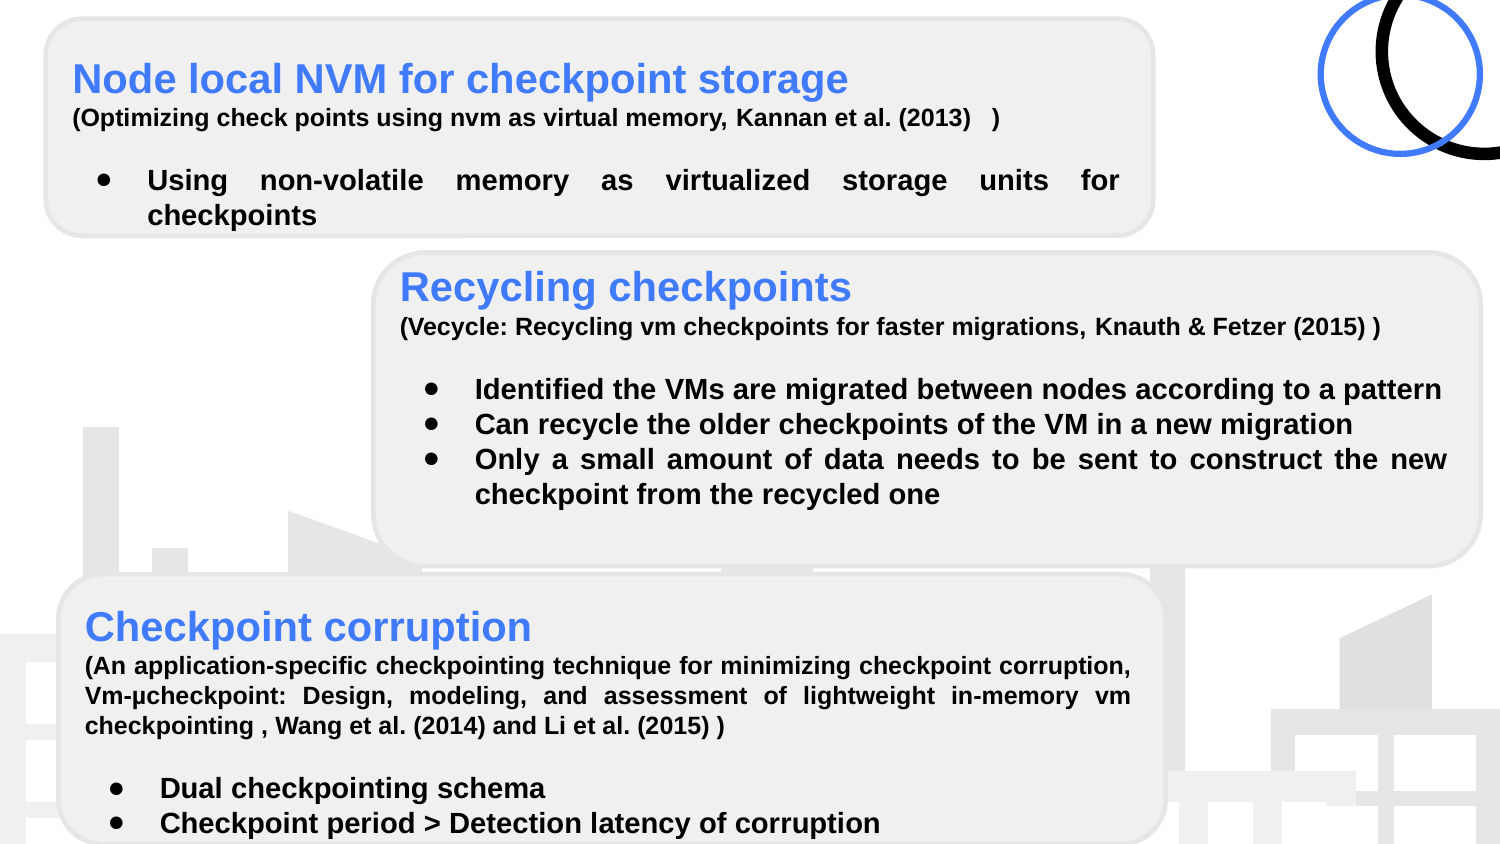

Node local NVM for checkpoint storage
(Optimizing check points using nvm as virtual memory, Kannan et al. (2013)   )

Using non-volatile memory as virtualized storage units for checkpoints

Recycling checkpoints
(Vecycle: Recycling vm checkpoints for faster migrations, Knauth & Fetzer (2015) )

Identified the VMs are migrated between nodes according to a pattern
Can recycle the older checkpoints of the VM in a new migration
Only a small amount of data needs to be sent to construct the new checkpoint from the recycled one

Checkpoint corruption
(An application-specific checkpointing technique for minimizing checkpoint corruption, Vm-µcheckpoint: Design, modeling, and assessment of lightweight in-memory vm checkpointing , Wang et al. (2014) and Li et al. (2015) )

Dual checkpointing schema
Checkpoint period > Detection latency of corruption